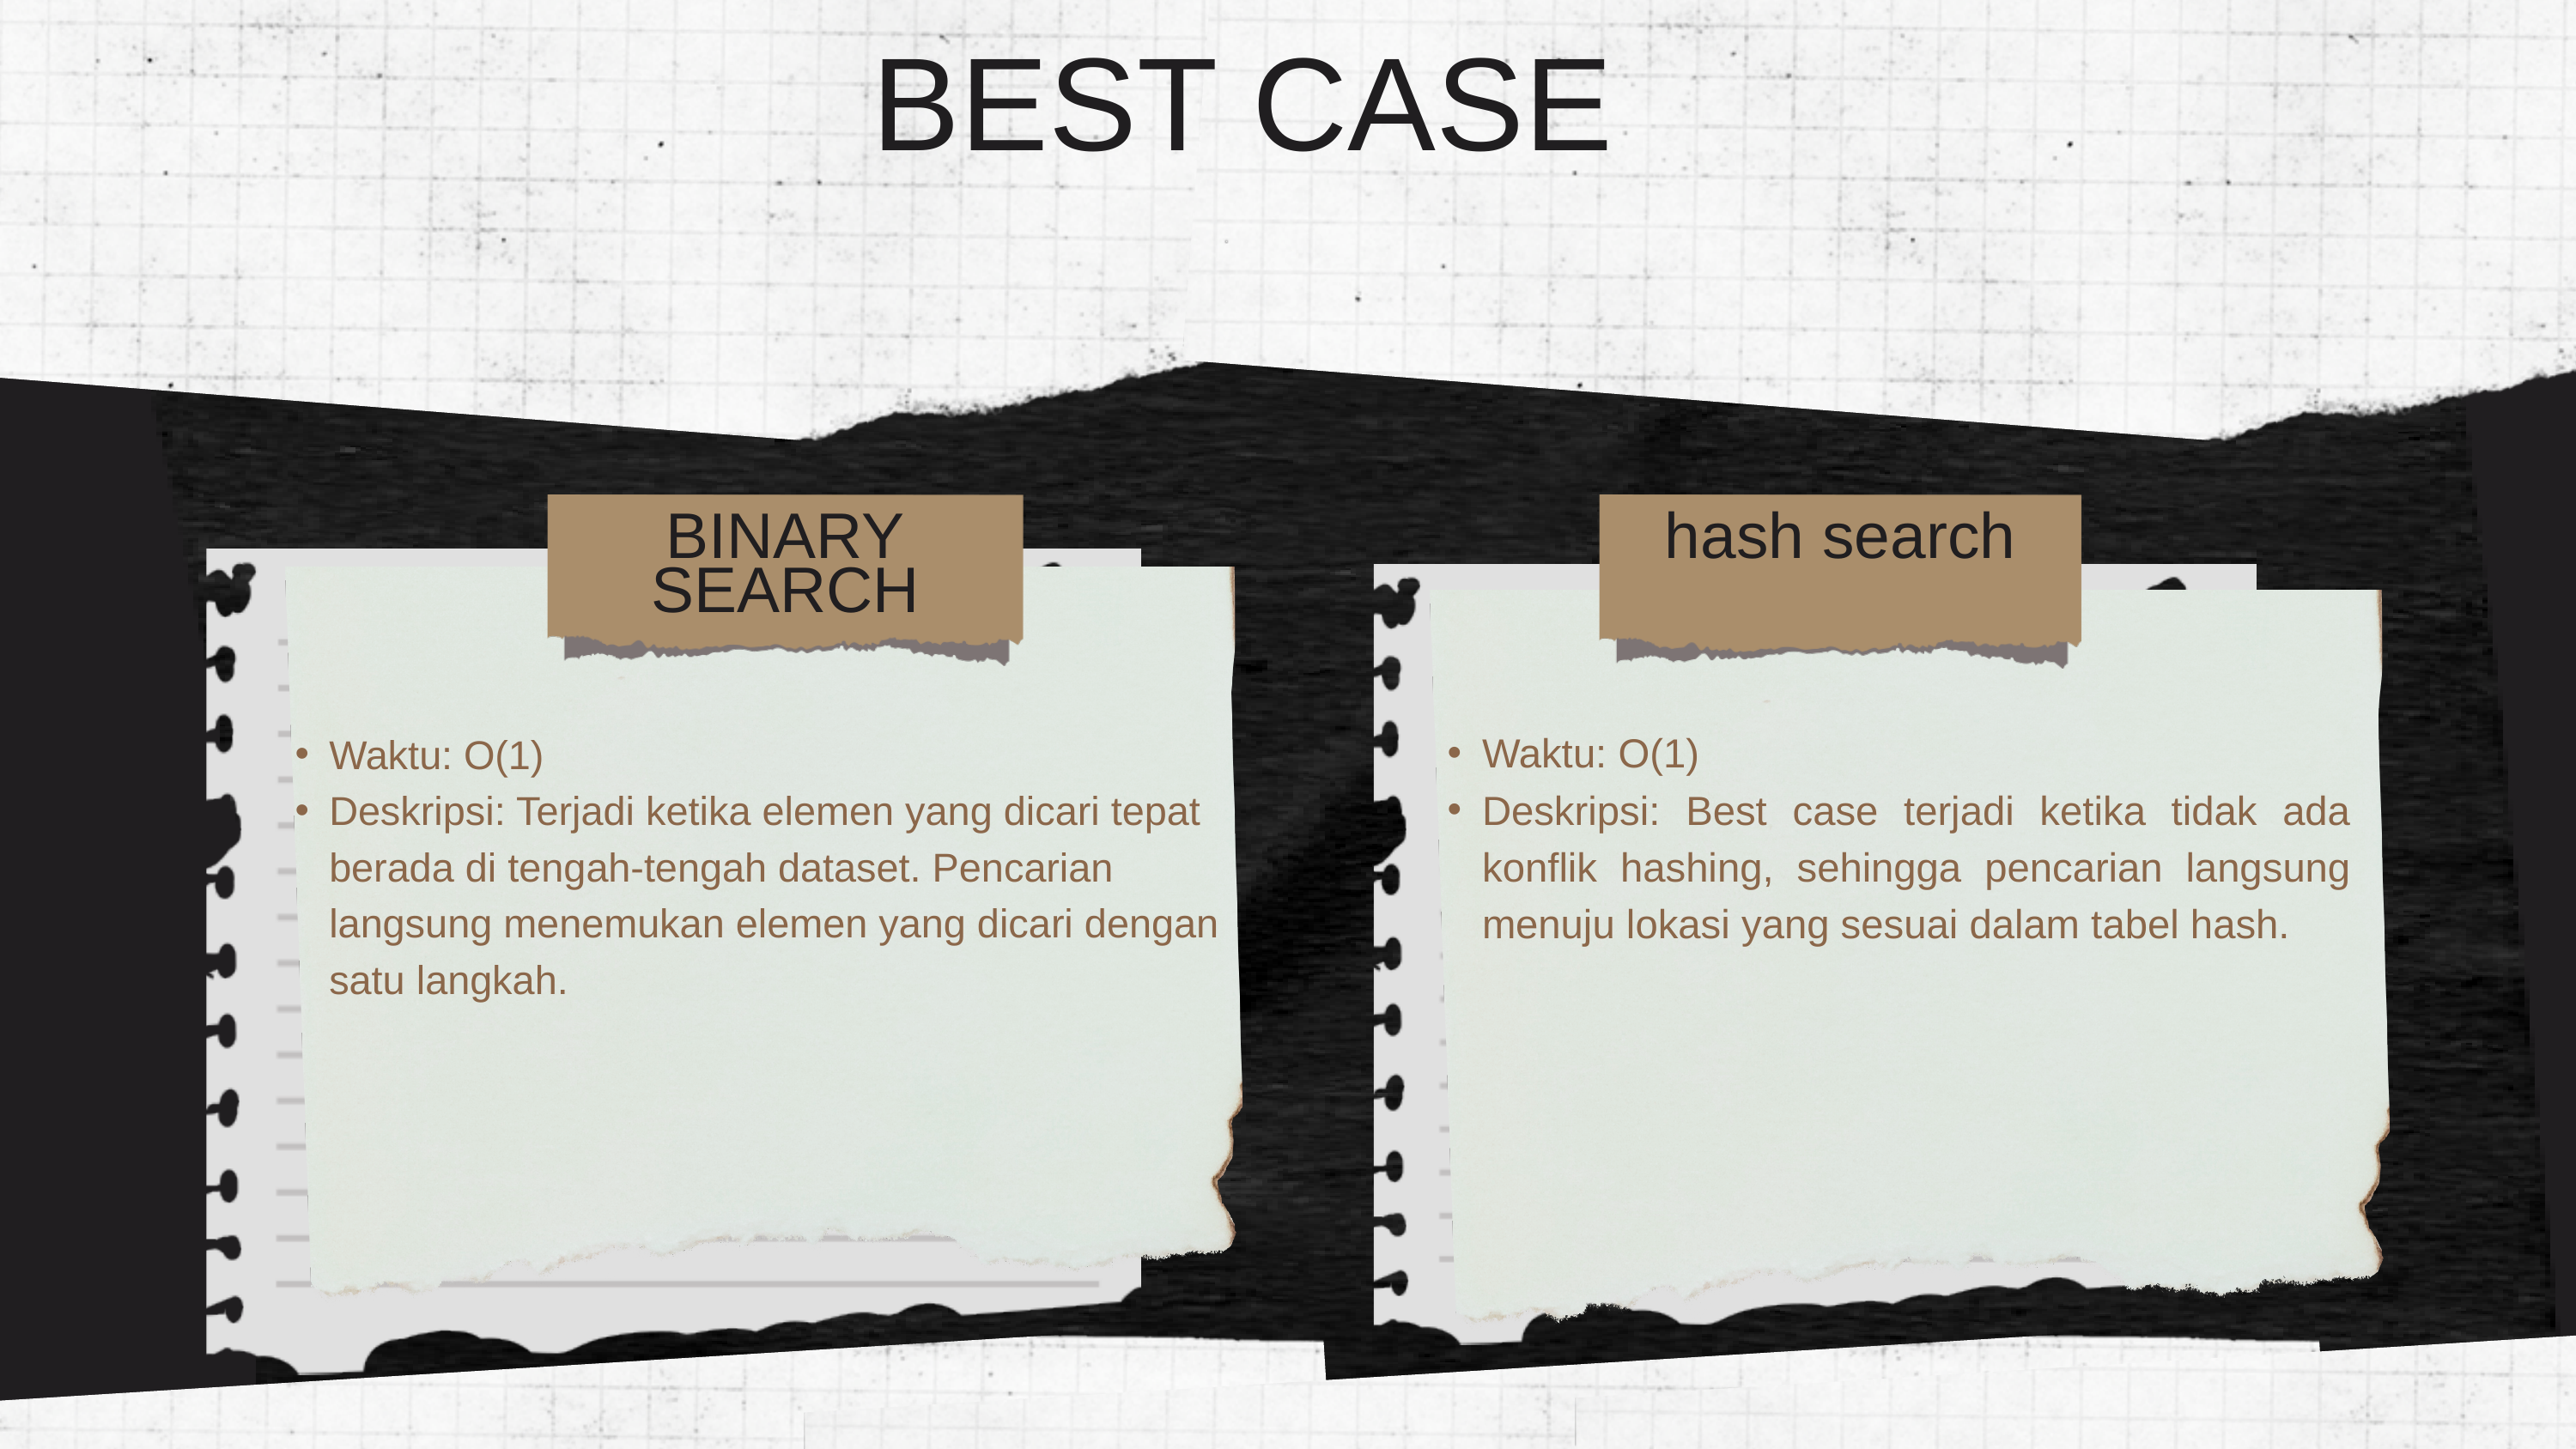

BEST CASE

BINARY
SEARCH
hash search

Waktu: O(1)
Deskripsi: Best case terjadi ketika tidak ada konflik hashing, sehingga pencarian langsung menuju lokasi yang sesuai dalam tabel hash.

Waktu: O(1)
Deskripsi: Terjadi ketika elemen yang dicari tepat berada di tengah-tengah dataset. Pencarian langsung menemukan elemen yang dicari dengan satu langkah.